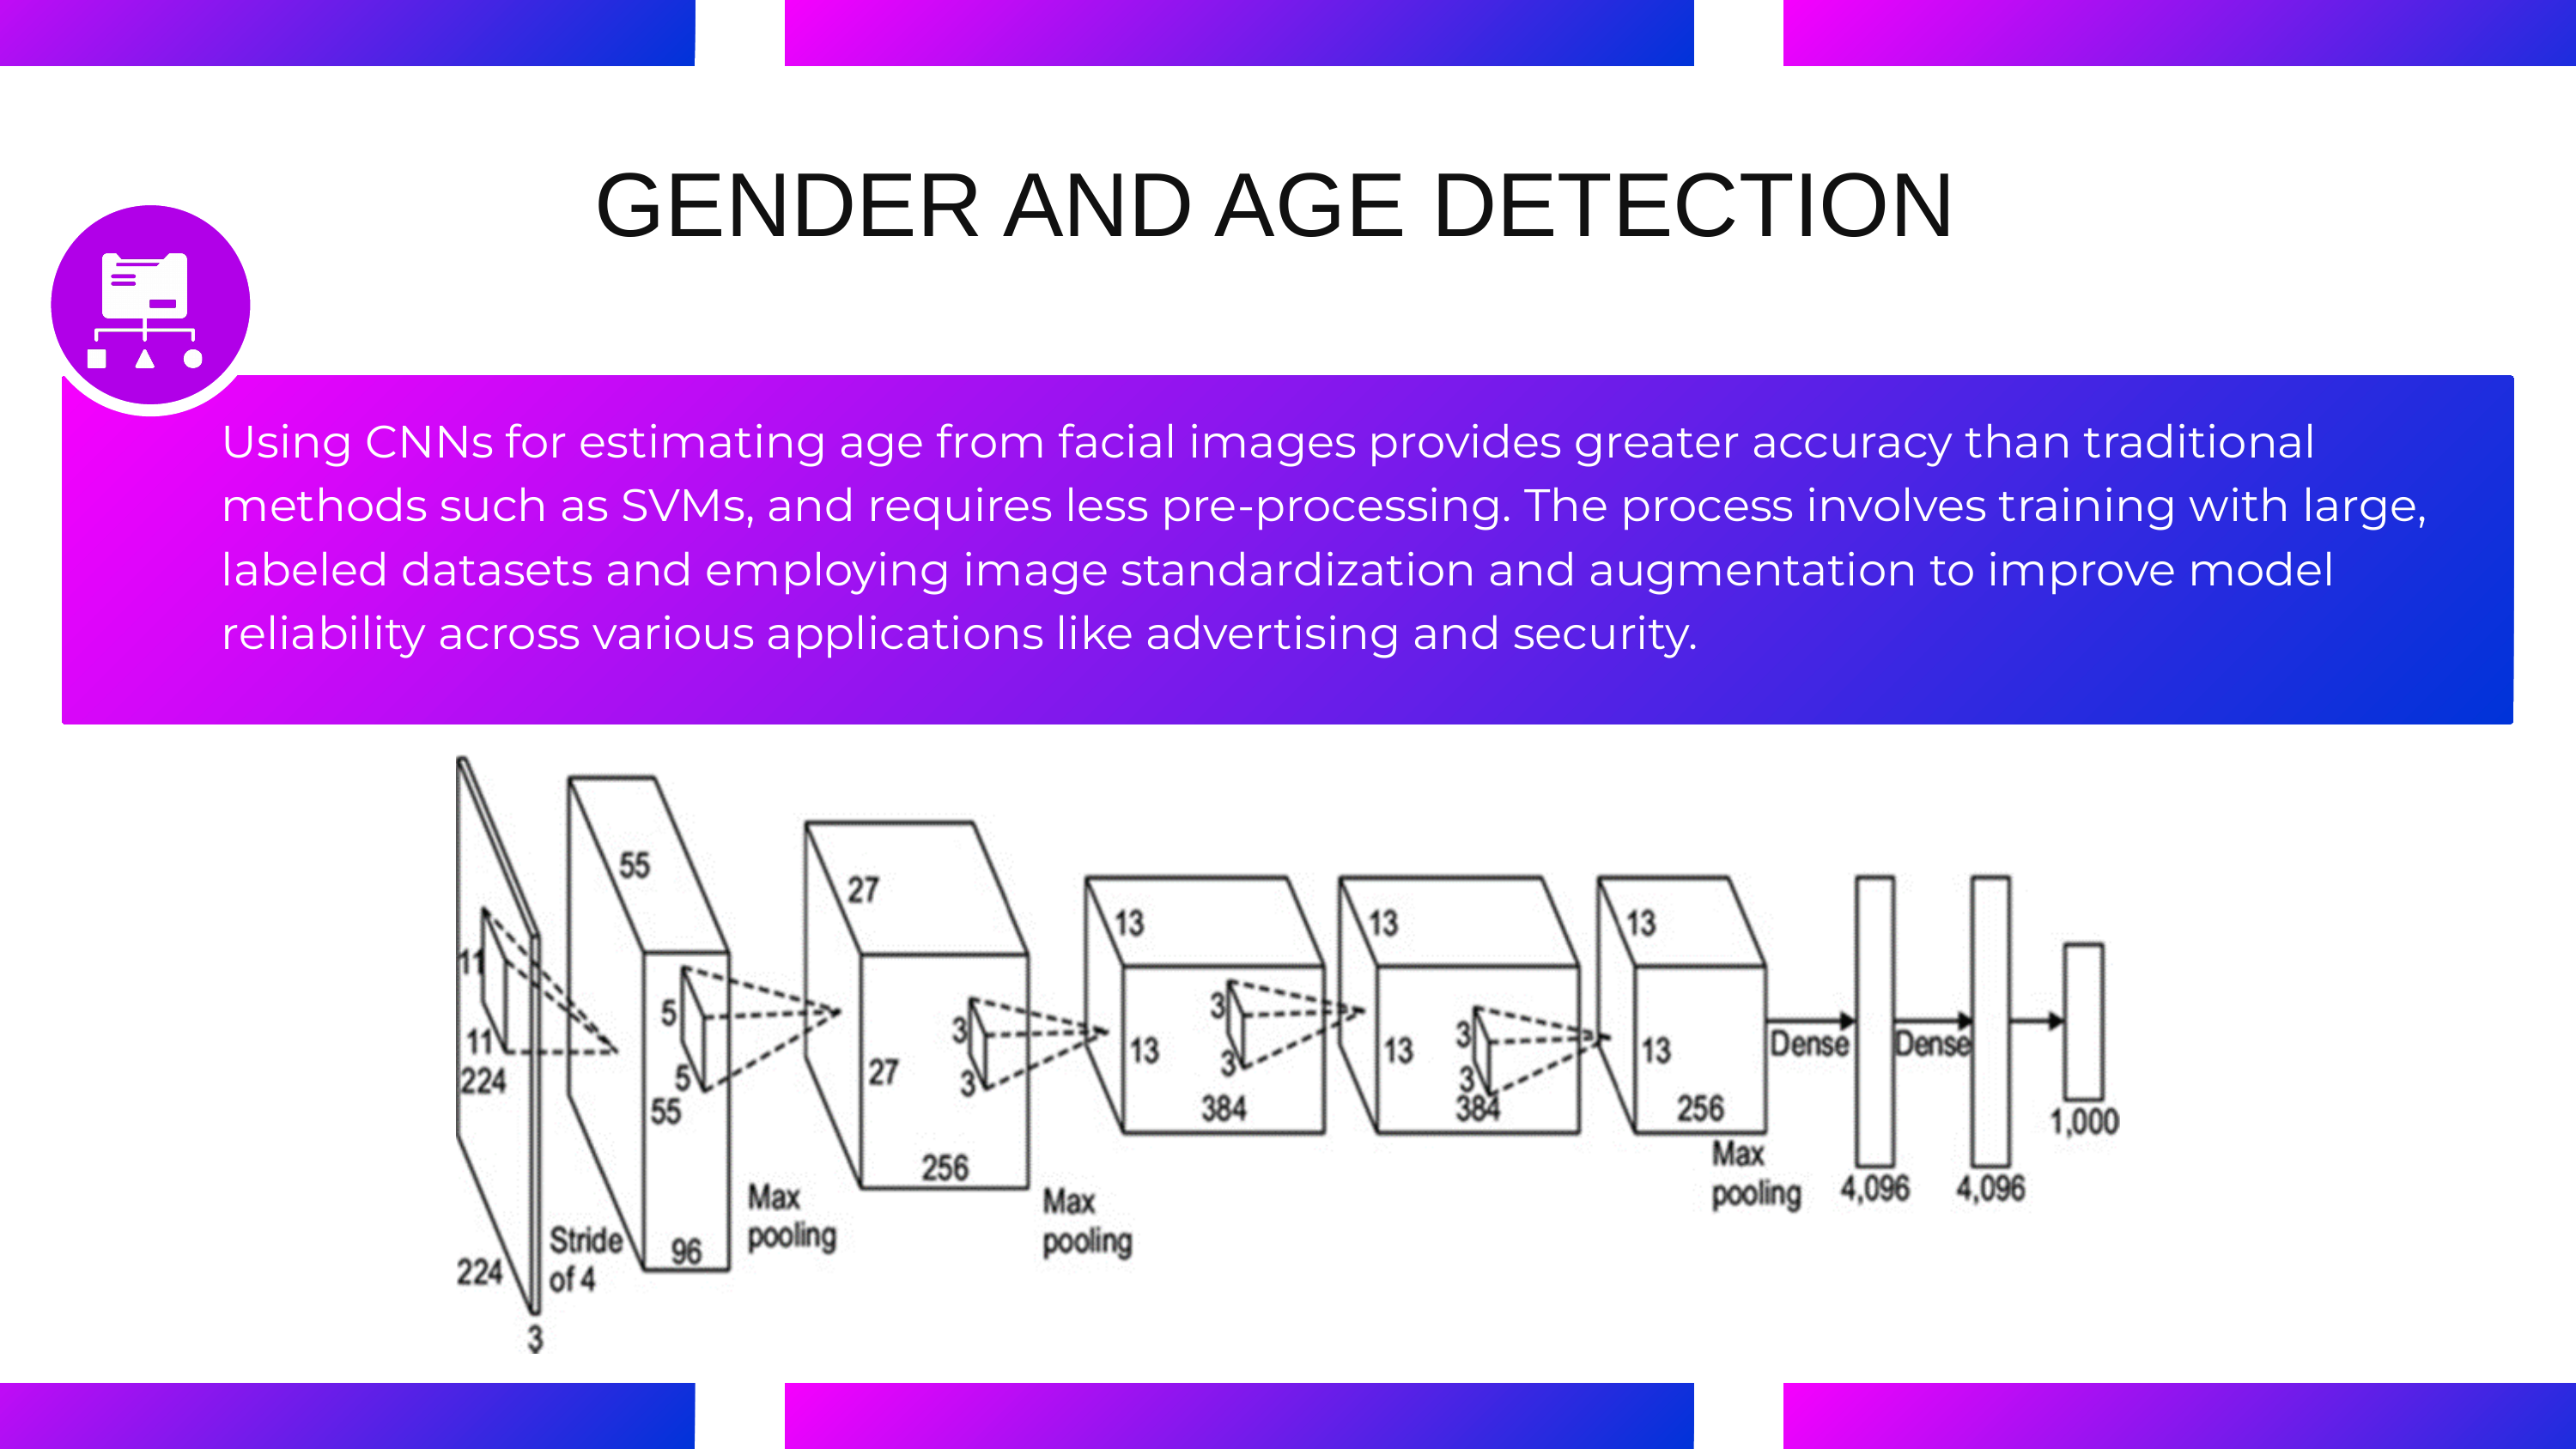

GENDER AND AGE DETECTION

Using CNNs for estimating age from facial images provides greater accuracy than traditional methods such as SVMs, and requires less pre-processing. The process involves training with large, labeled datasets and employing image standardization and augmentation to improve model reliability across various applications like advertising and security.